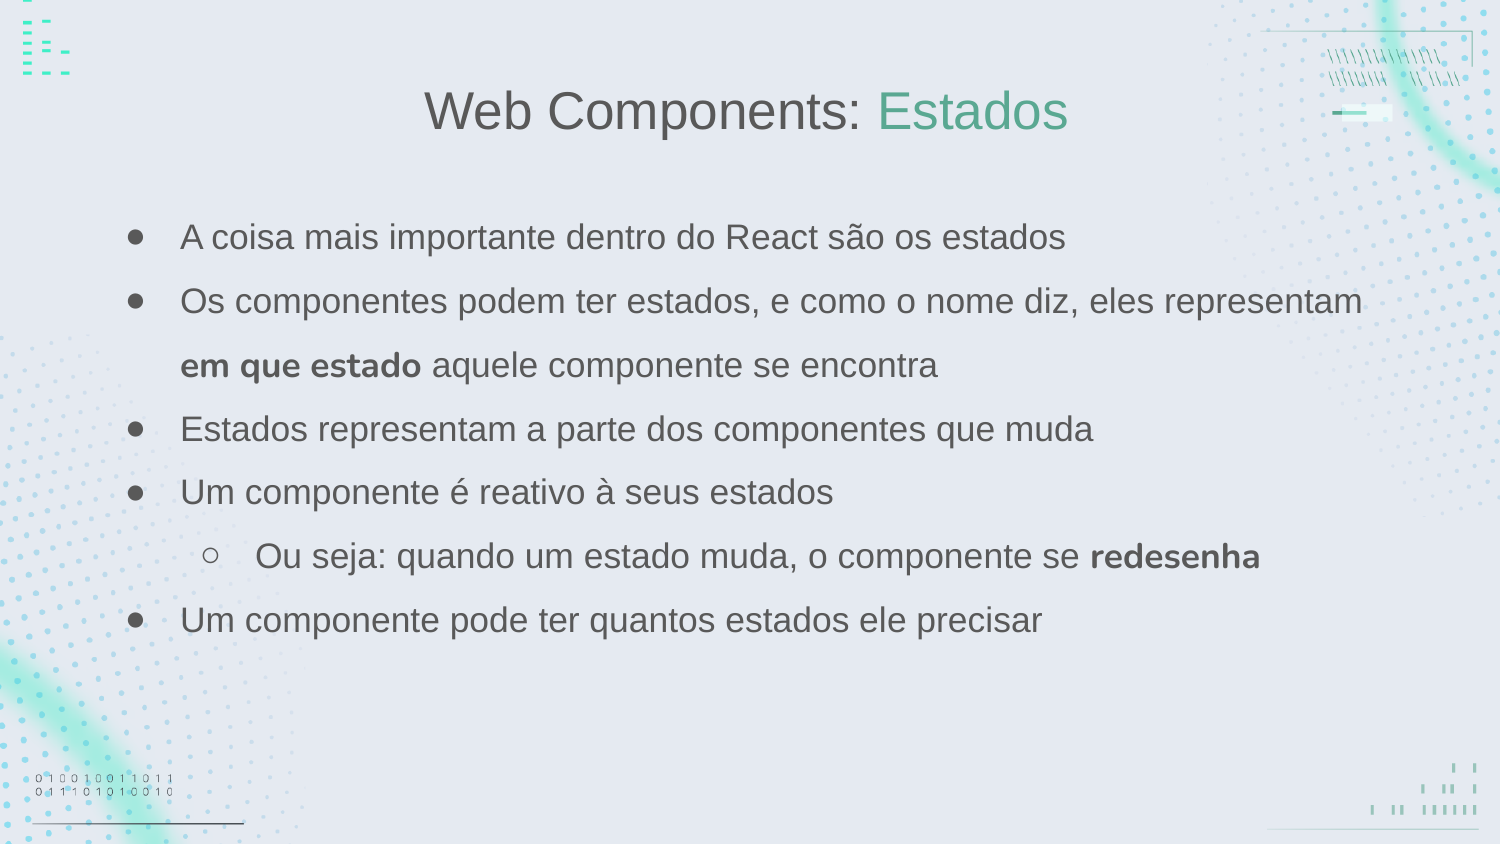

# Web Components: Estados
A coisa mais importante dentro do React são os estados
Os componentes podem ter estados, e como o nome diz, eles representam em que estado aquele componente se encontra
Estados representam a parte dos componentes que muda
Um componente é reativo à seus estados
Ou seja: quando um estado muda, o componente se redesenha
Um componente pode ter quantos estados ele precisar